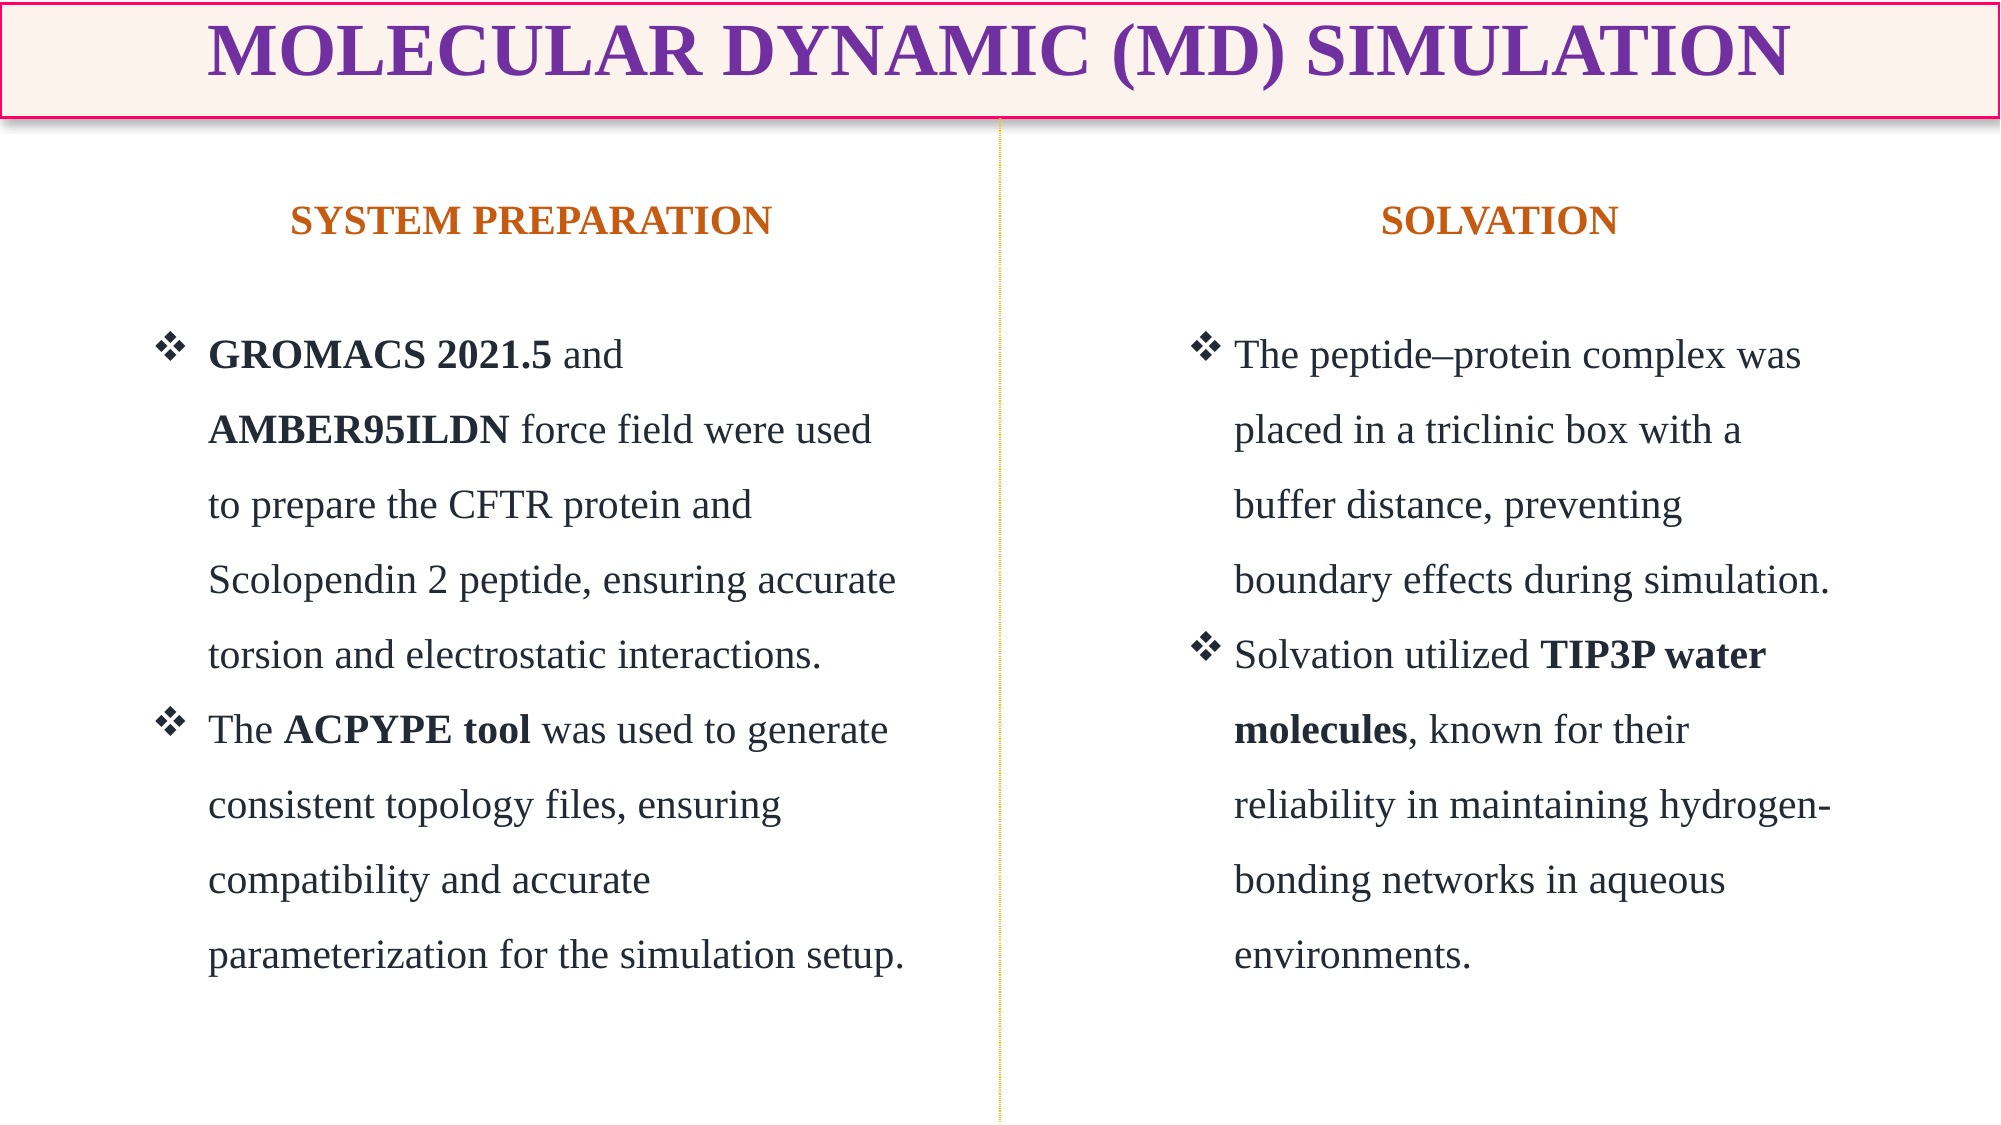

MOLECULAR DYNAMIC (MD) SIMULATION

SYSTEM PREPARATION
SOLVATION
GROMACS 2021.5 and AMBER95ILDN force field were used to prepare the CFTR protein and Scolopendin 2 peptide, ensuring accurate torsion and electrostatic interactions.
The ACPYPE tool was used to generate consistent topology files, ensuring compatibility and accurate parameterization for the simulation setup.
The peptide–protein complex was placed in a triclinic box with a buffer distance, preventing boundary effects during simulation.
Solvation utilized TIP3P water molecules, known for their reliability in maintaining hydrogen-bonding networks in aqueous environments.